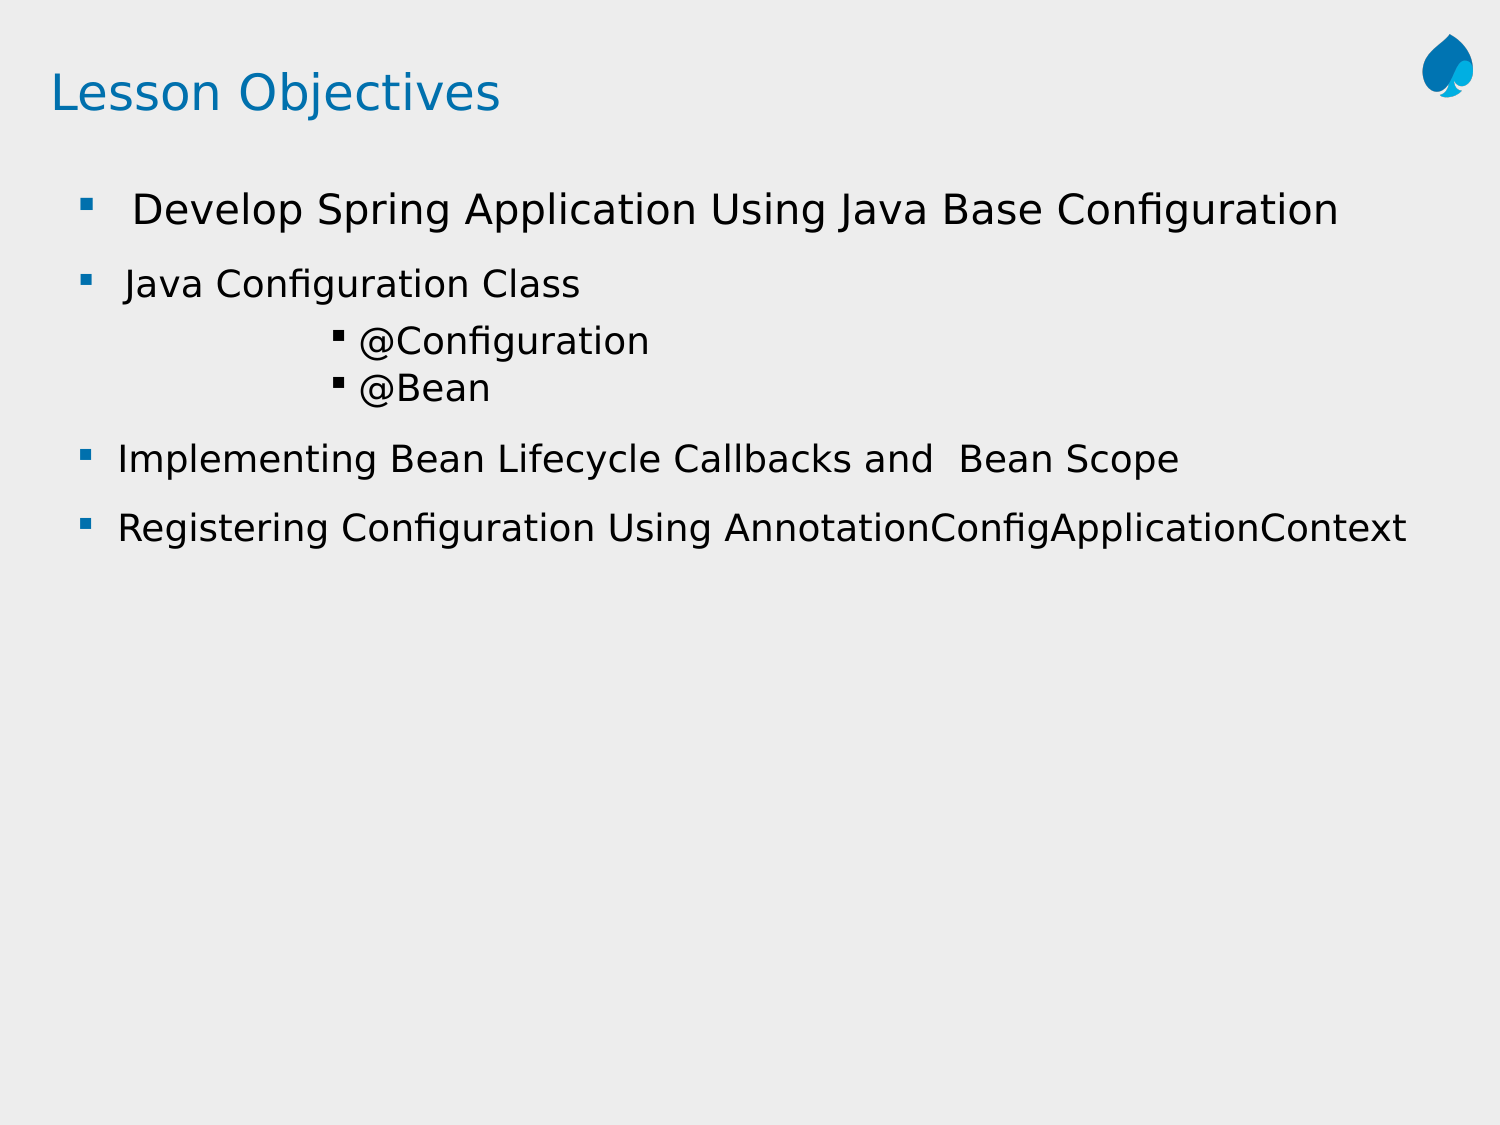

# Lesson Objectives

  Develop Spring Application Using Java Base Configuration

Java Configuration Class
@Configuration
@Bean

 Implementing Bean Lifecycle Callbacks and  Bean Scope

 Registering Configuration Using AnnotationConfigApplicationContext